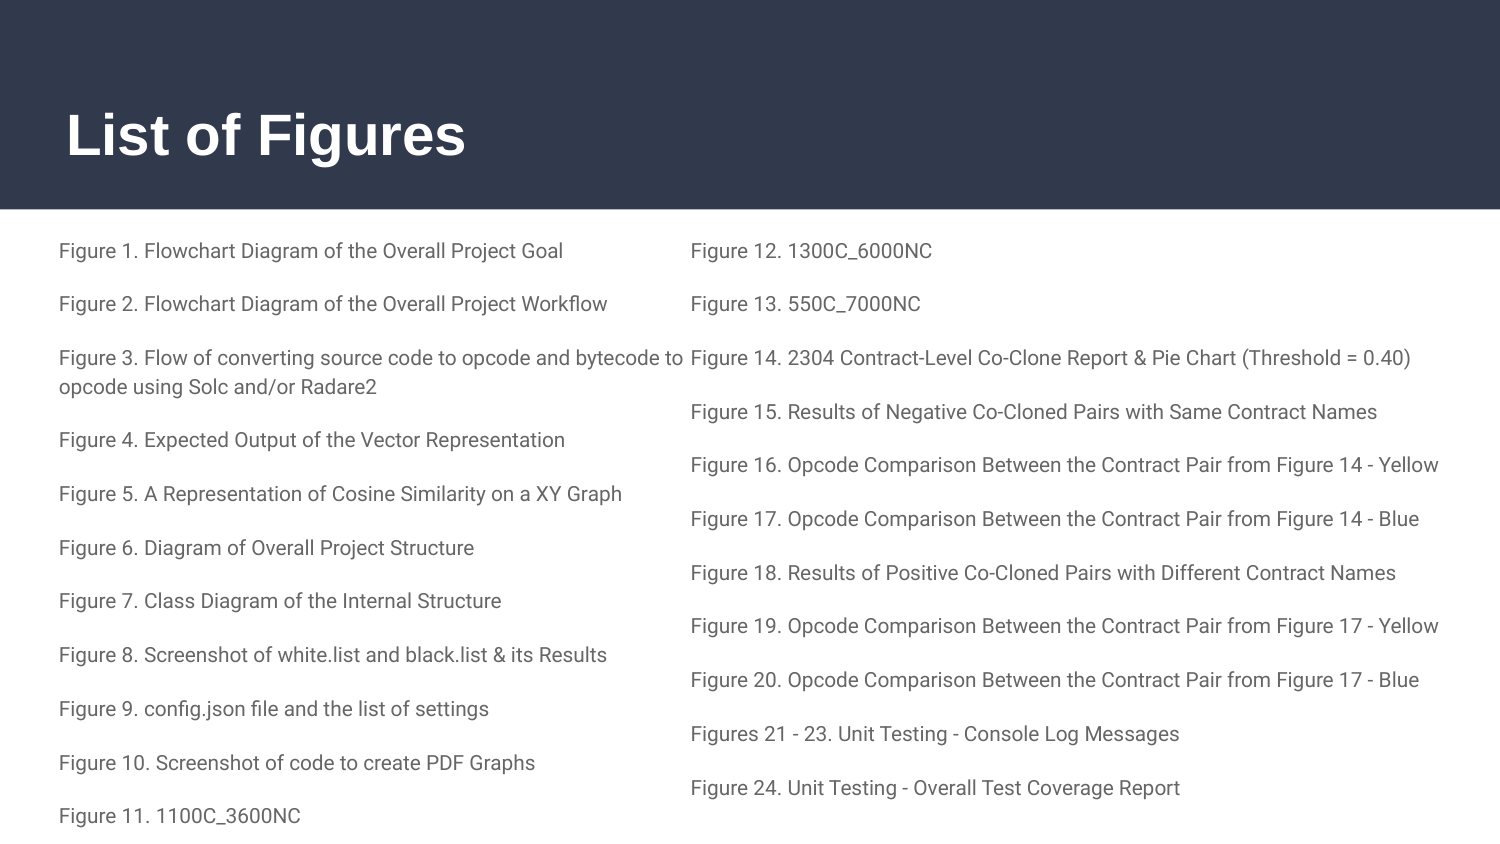

# List of Figures
Figure 1. Flowchart Diagram of the Overall Project Goal
Figure 2. Flowchart Diagram of the Overall Project Workflow
Figure 3. Flow of converting source code to opcode and bytecode to opcode using Solc and/or Radare2
Figure 4. Expected Output of the Vector Representation
Figure 5. A Representation of Cosine Similarity on a XY Graph
Figure 6. Diagram of Overall Project Structure
Figure 7. Class Diagram of the Internal Structure
Figure 8. Screenshot of white.list and black.list & its Results
Figure 9. config.json file and the list of settings
Figure 10. Screenshot of code to create PDF Graphs
Figure 11. 1100C_3600NC

Figure 12. 1300C_6000NC
Figure 13. 550C_7000NC
Figure 14. 2304 Contract-Level Co-Clone Report & Pie Chart (Threshold = 0.40)
Figure 15. Results of Negative Co-Cloned Pairs with Same Contract Names
Figure 16. Opcode Comparison Between the Contract Pair from Figure 14 - Yellow
Figure 17. Opcode Comparison Between the Contract Pair from Figure 14 - Blue
Figure 18. Results of Positive Co-Cloned Pairs with Different Contract Names
Figure 19. Opcode Comparison Between the Contract Pair from Figure 17 - Yellow
Figure 20. Opcode Comparison Between the Contract Pair from Figure 17 - Blue
Figures 21 - 23. Unit Testing - Console Log Messages
Figure 24. Unit Testing - Overall Test Coverage Report